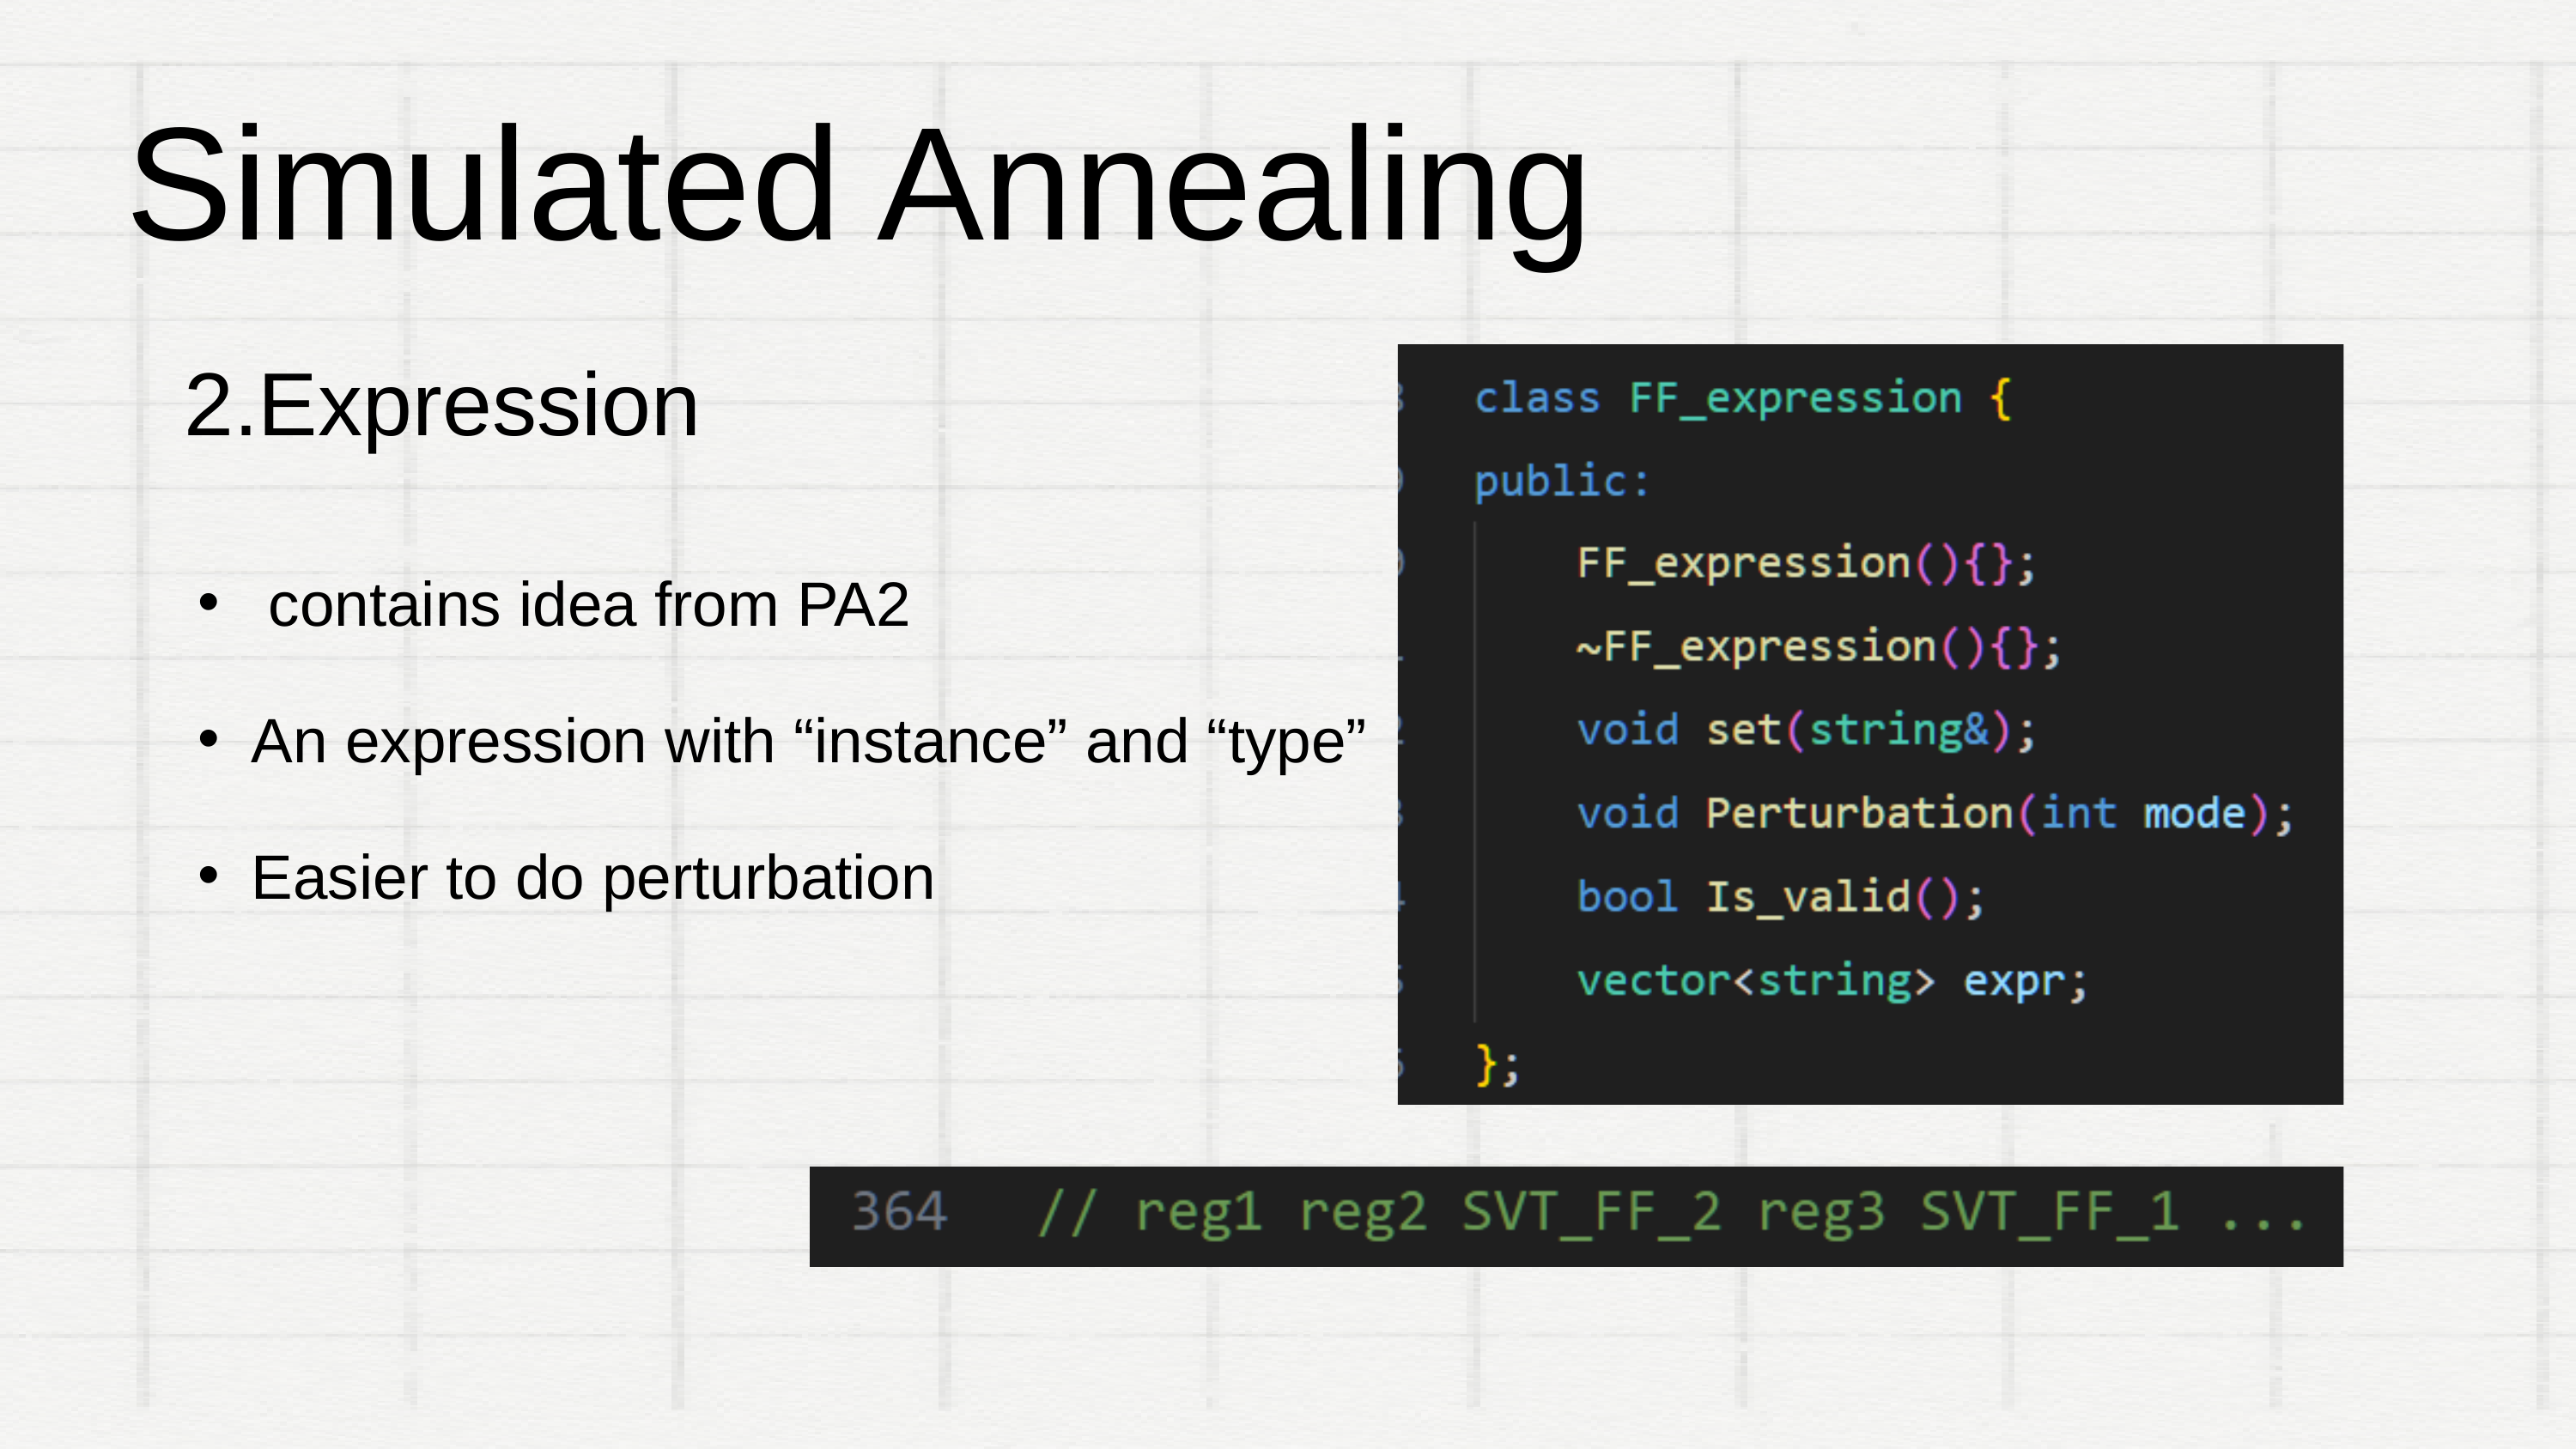

Simulated Annealing
2.Expression

 contains idea from PA2
An expression with “instance” and “type”
Easier to do perturbation